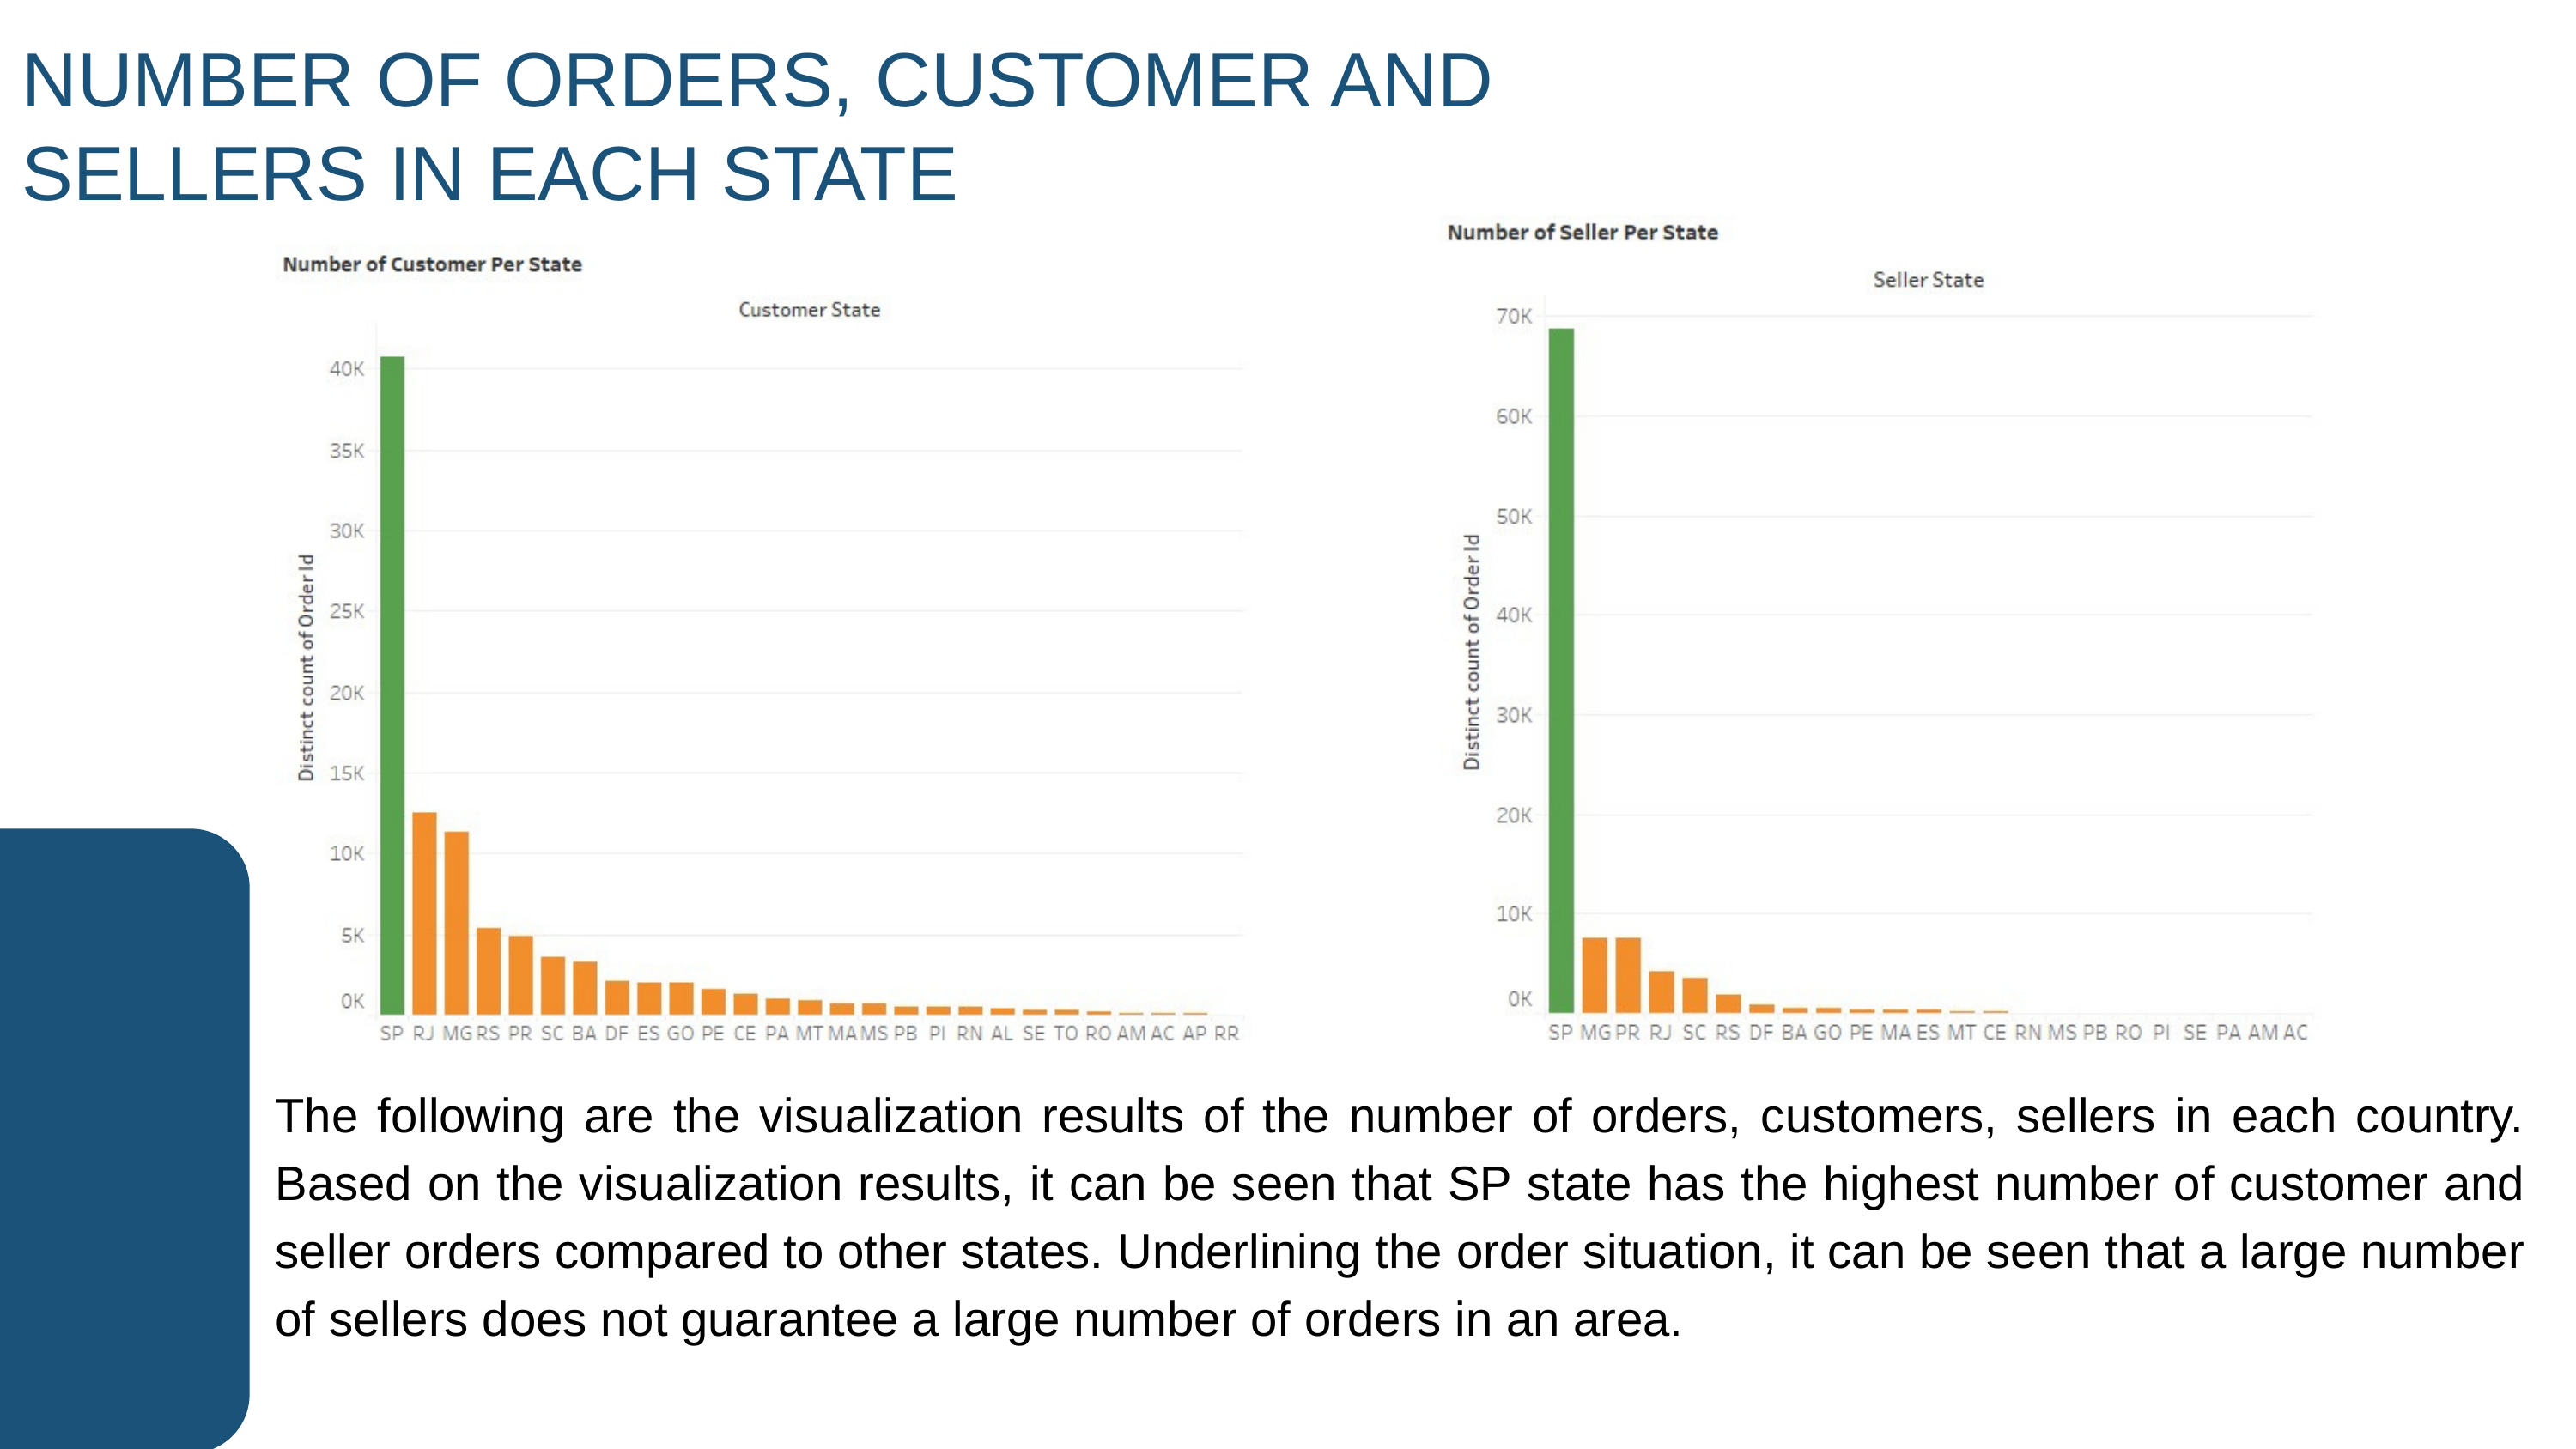

NUMBER OF ORDERS, CUSTOMER AND SELLERS IN EACH STATE

The following are the visualization results of the number of orders, customers, sellers in each country. Based on the visualization results, it can be seen that SP state has the highest number of customer and seller orders compared to other states. Underlining the order situation, it can be seen that a large number of sellers does not guarantee a large number of orders in an area.